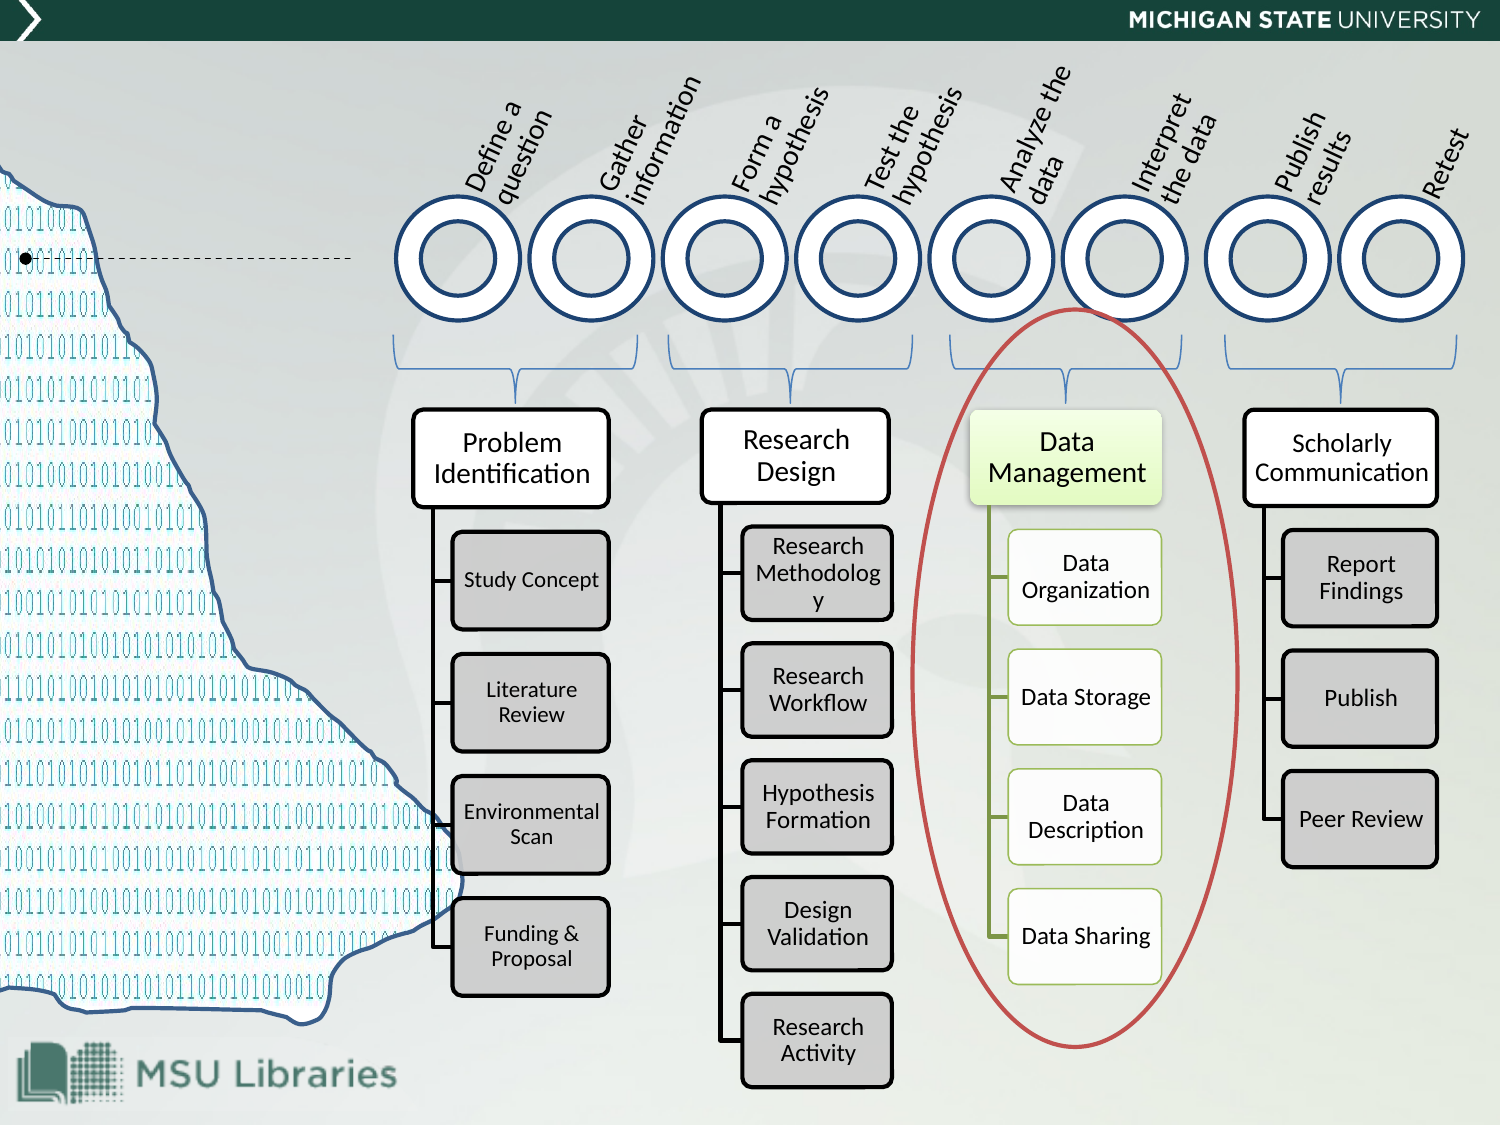

Define a question
Gather information
Form a hypothesis
Test the hypothesis
Analyze the data
Interpret the data
Publish results
Retest

Problem Identification
Study Concept
Literature Review
Environmental Scan
Funding & Proposal
Research Design
Research Methodology
Research Workflow
Hypothesis Formation
Design Validation
Research Activity
Data Management
Data Organization
Data Storage
Data Description
Data Sharing
Scholarly Communication
Report Findings
Publish
Peer Review